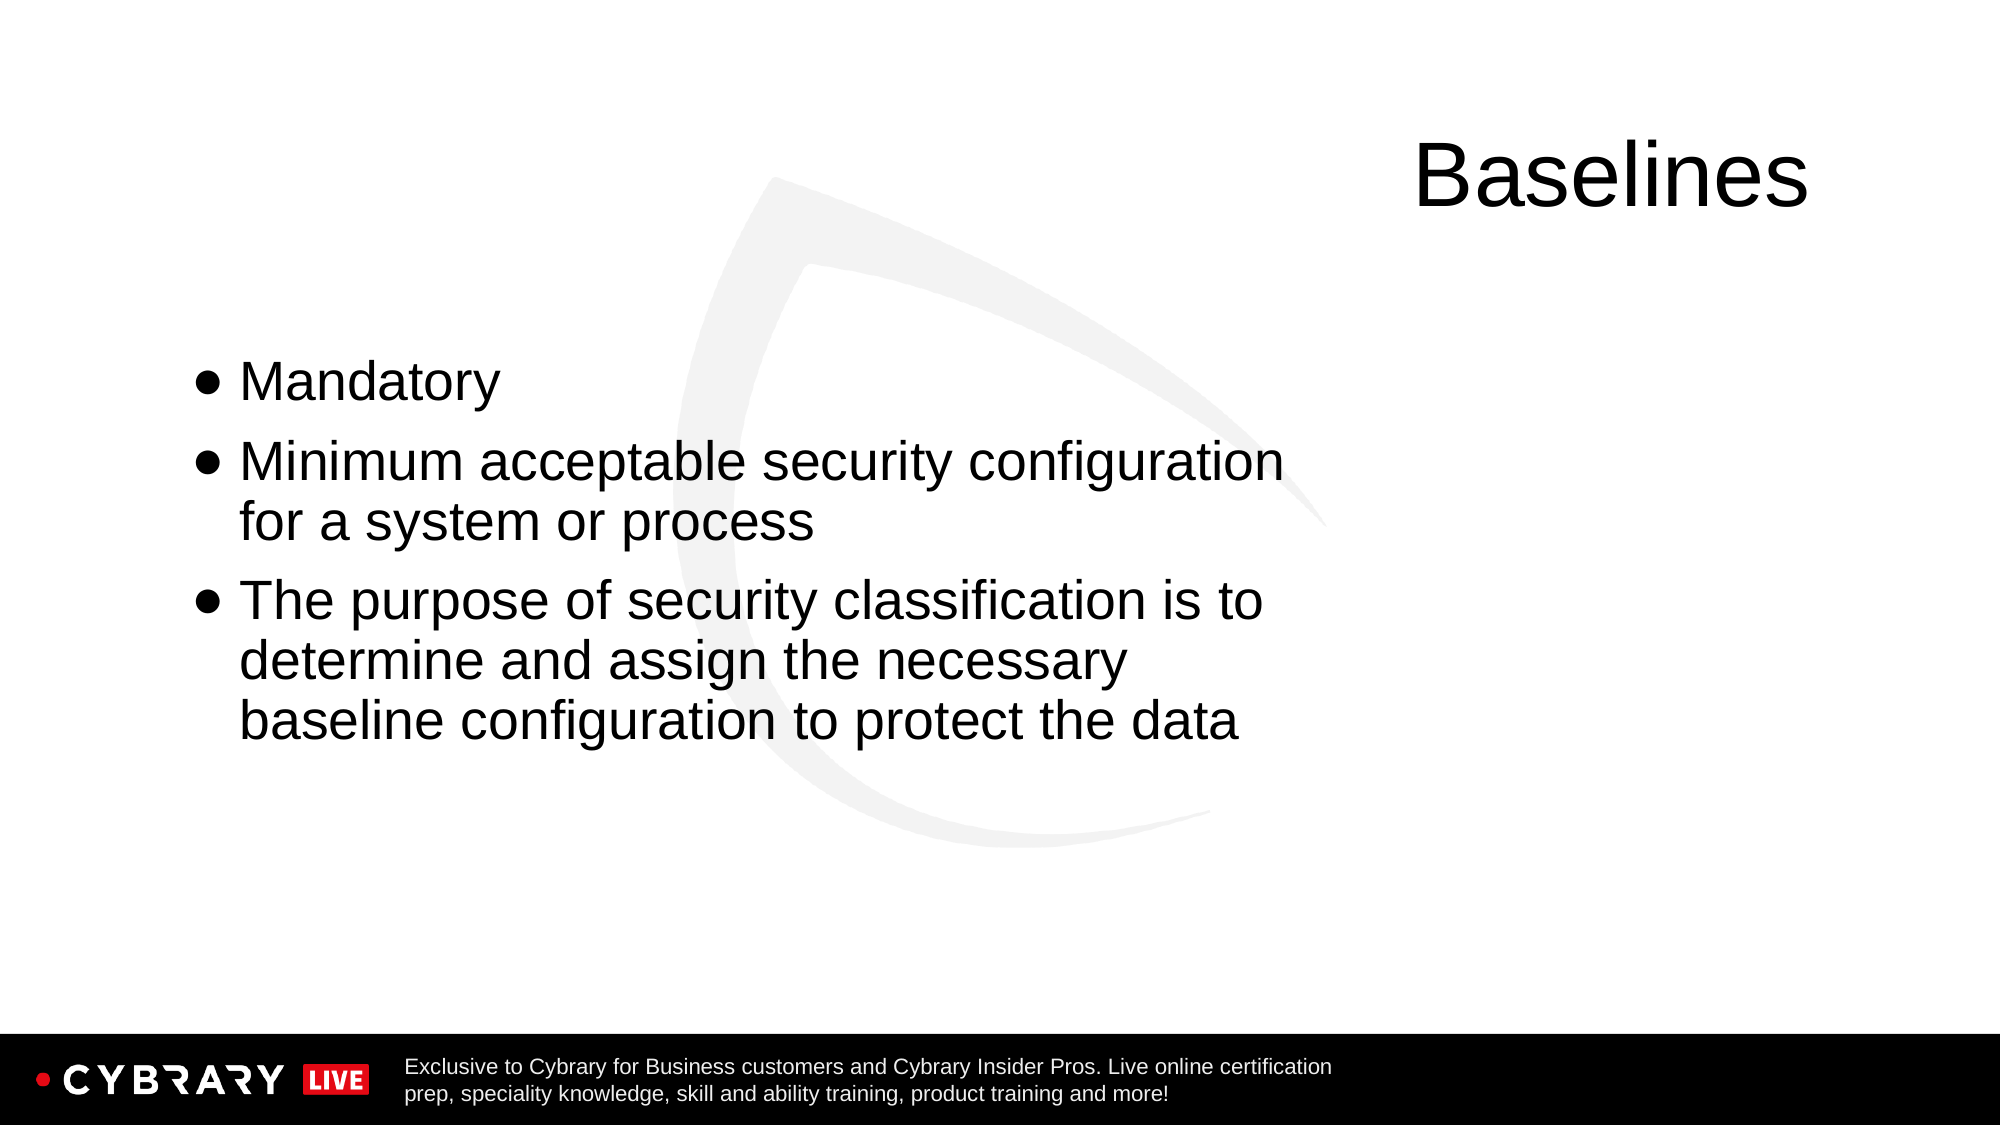

# Baselines
Mandatory
Minimum acceptable security configuration for a system or process
The purpose of security classification is to determine and assign the necessary baseline configuration to protect the data
42